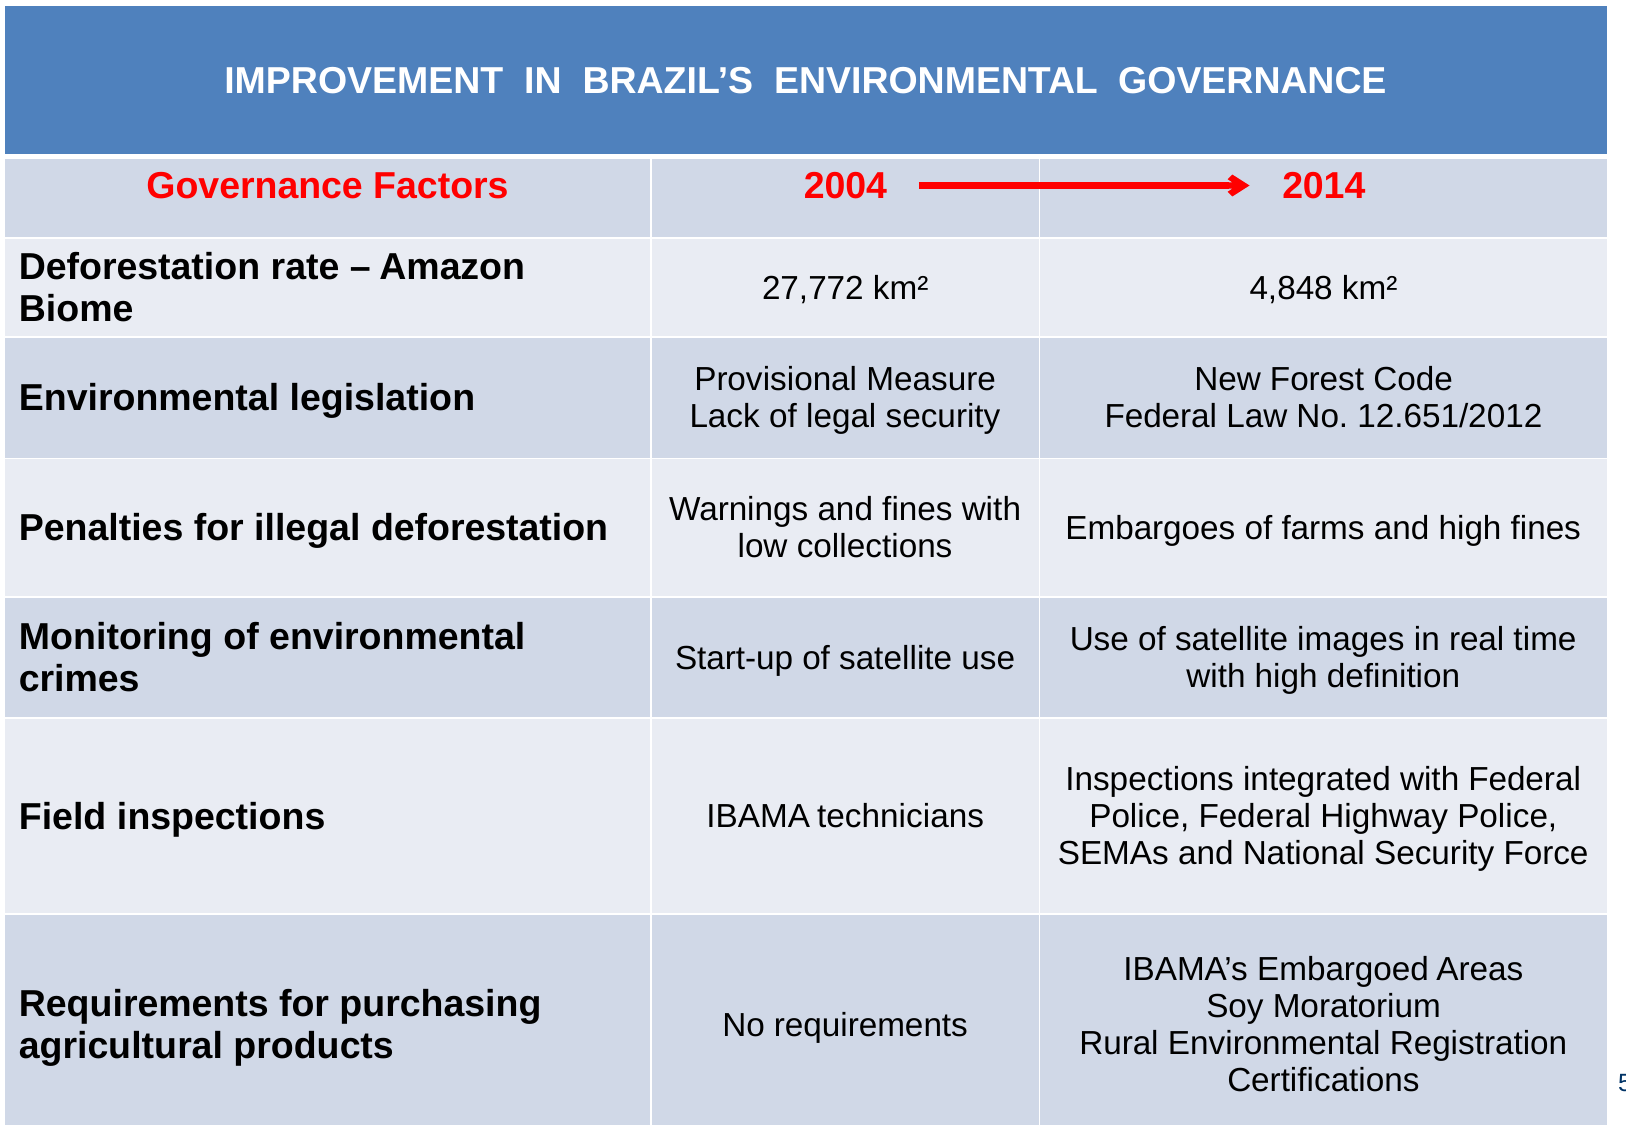

| IMPROVEMENT IN BRAZIL’S ENVIRONMENTAL GOVERNANCE |  |  |
| --- | --- | --- |
| Governance Factors | 2004 | 2014 |
| Deforestation rate – Amazon Biome | 27,772 km² | 4,848 km² |
| Environmental legislation | Provisional Measure Lack of legal security | New Forest Code Federal Law No. 12.651/2012 |
| Penalties for illegal deforestation | Warnings and fines with low collections | Embargoes of farms and high fines |
| Monitoring of environmental crimes | Start-up of satellite use | Use of satellite images in real time with high definition |
| Field inspections | IBAMA technicians | Inspections integrated with Federal Police, Federal Highway Police, SEMAs and National Security Force |
| Requirements for purchasing agricultural products | No requirements | IBAMA’s Embargoed Areas Soy Moratorium Rural Environmental Registration Certifications |

#